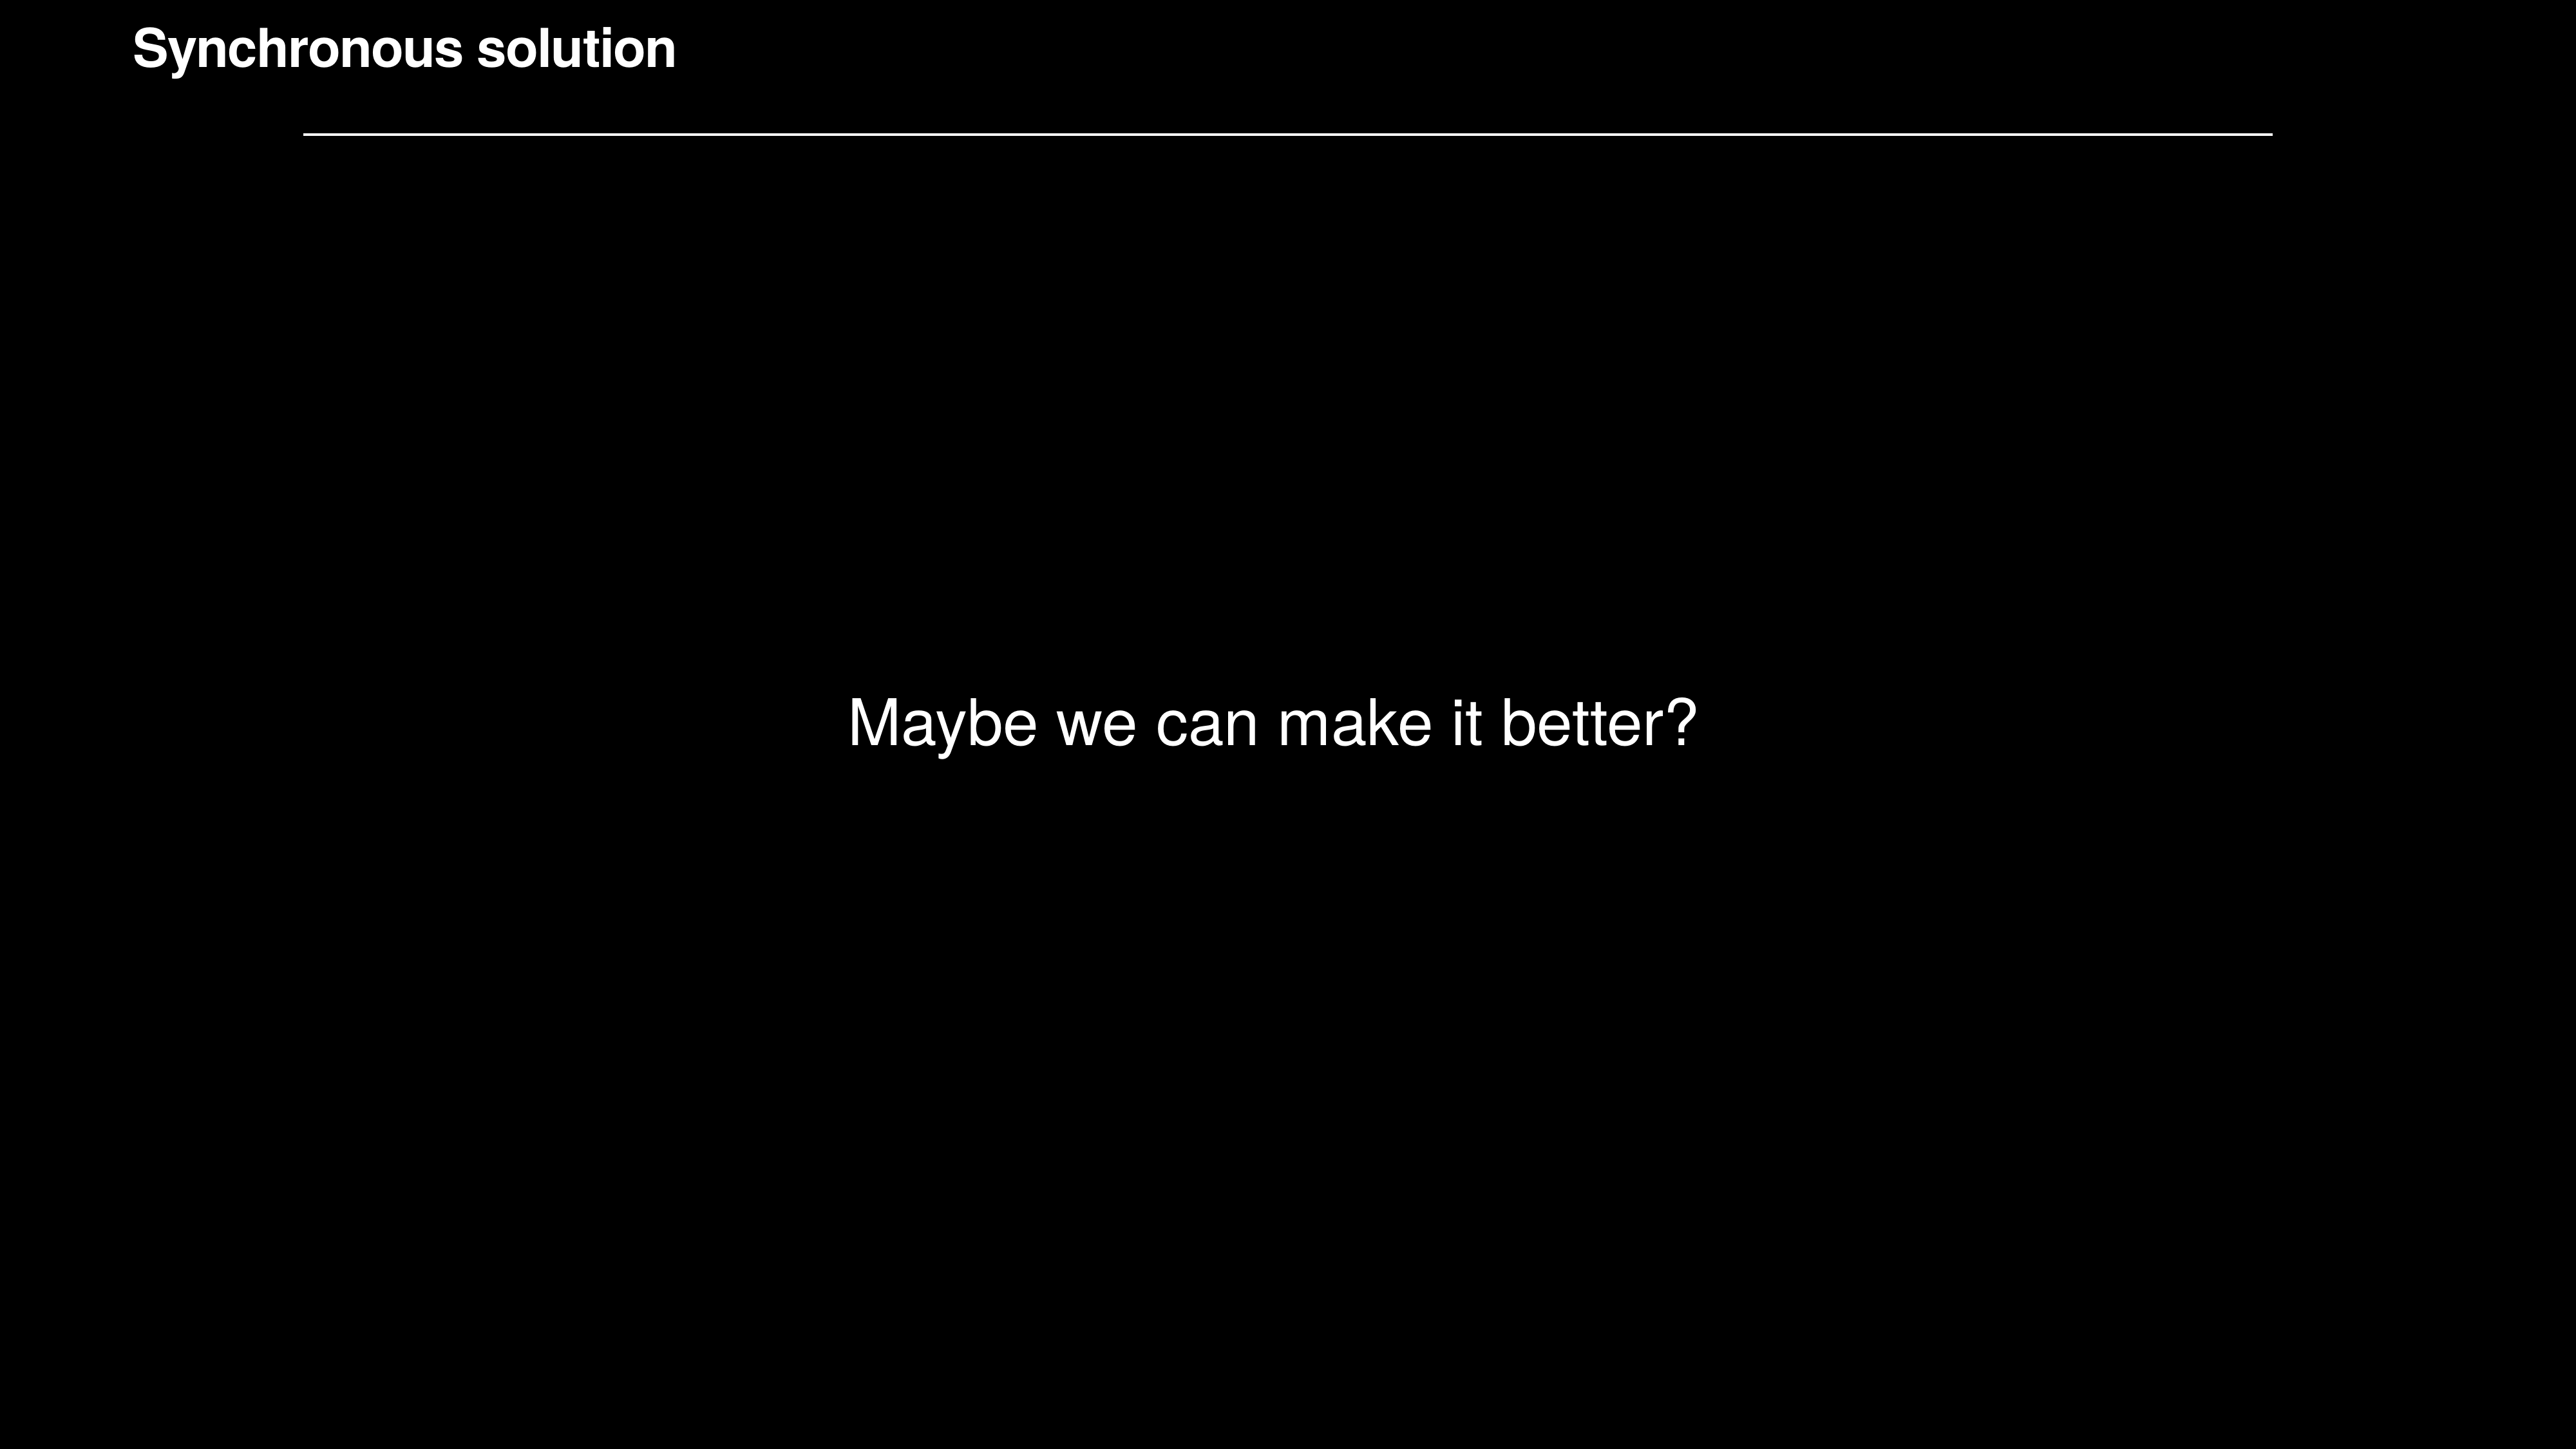

Synchronous solution

Maybe we can make it better?